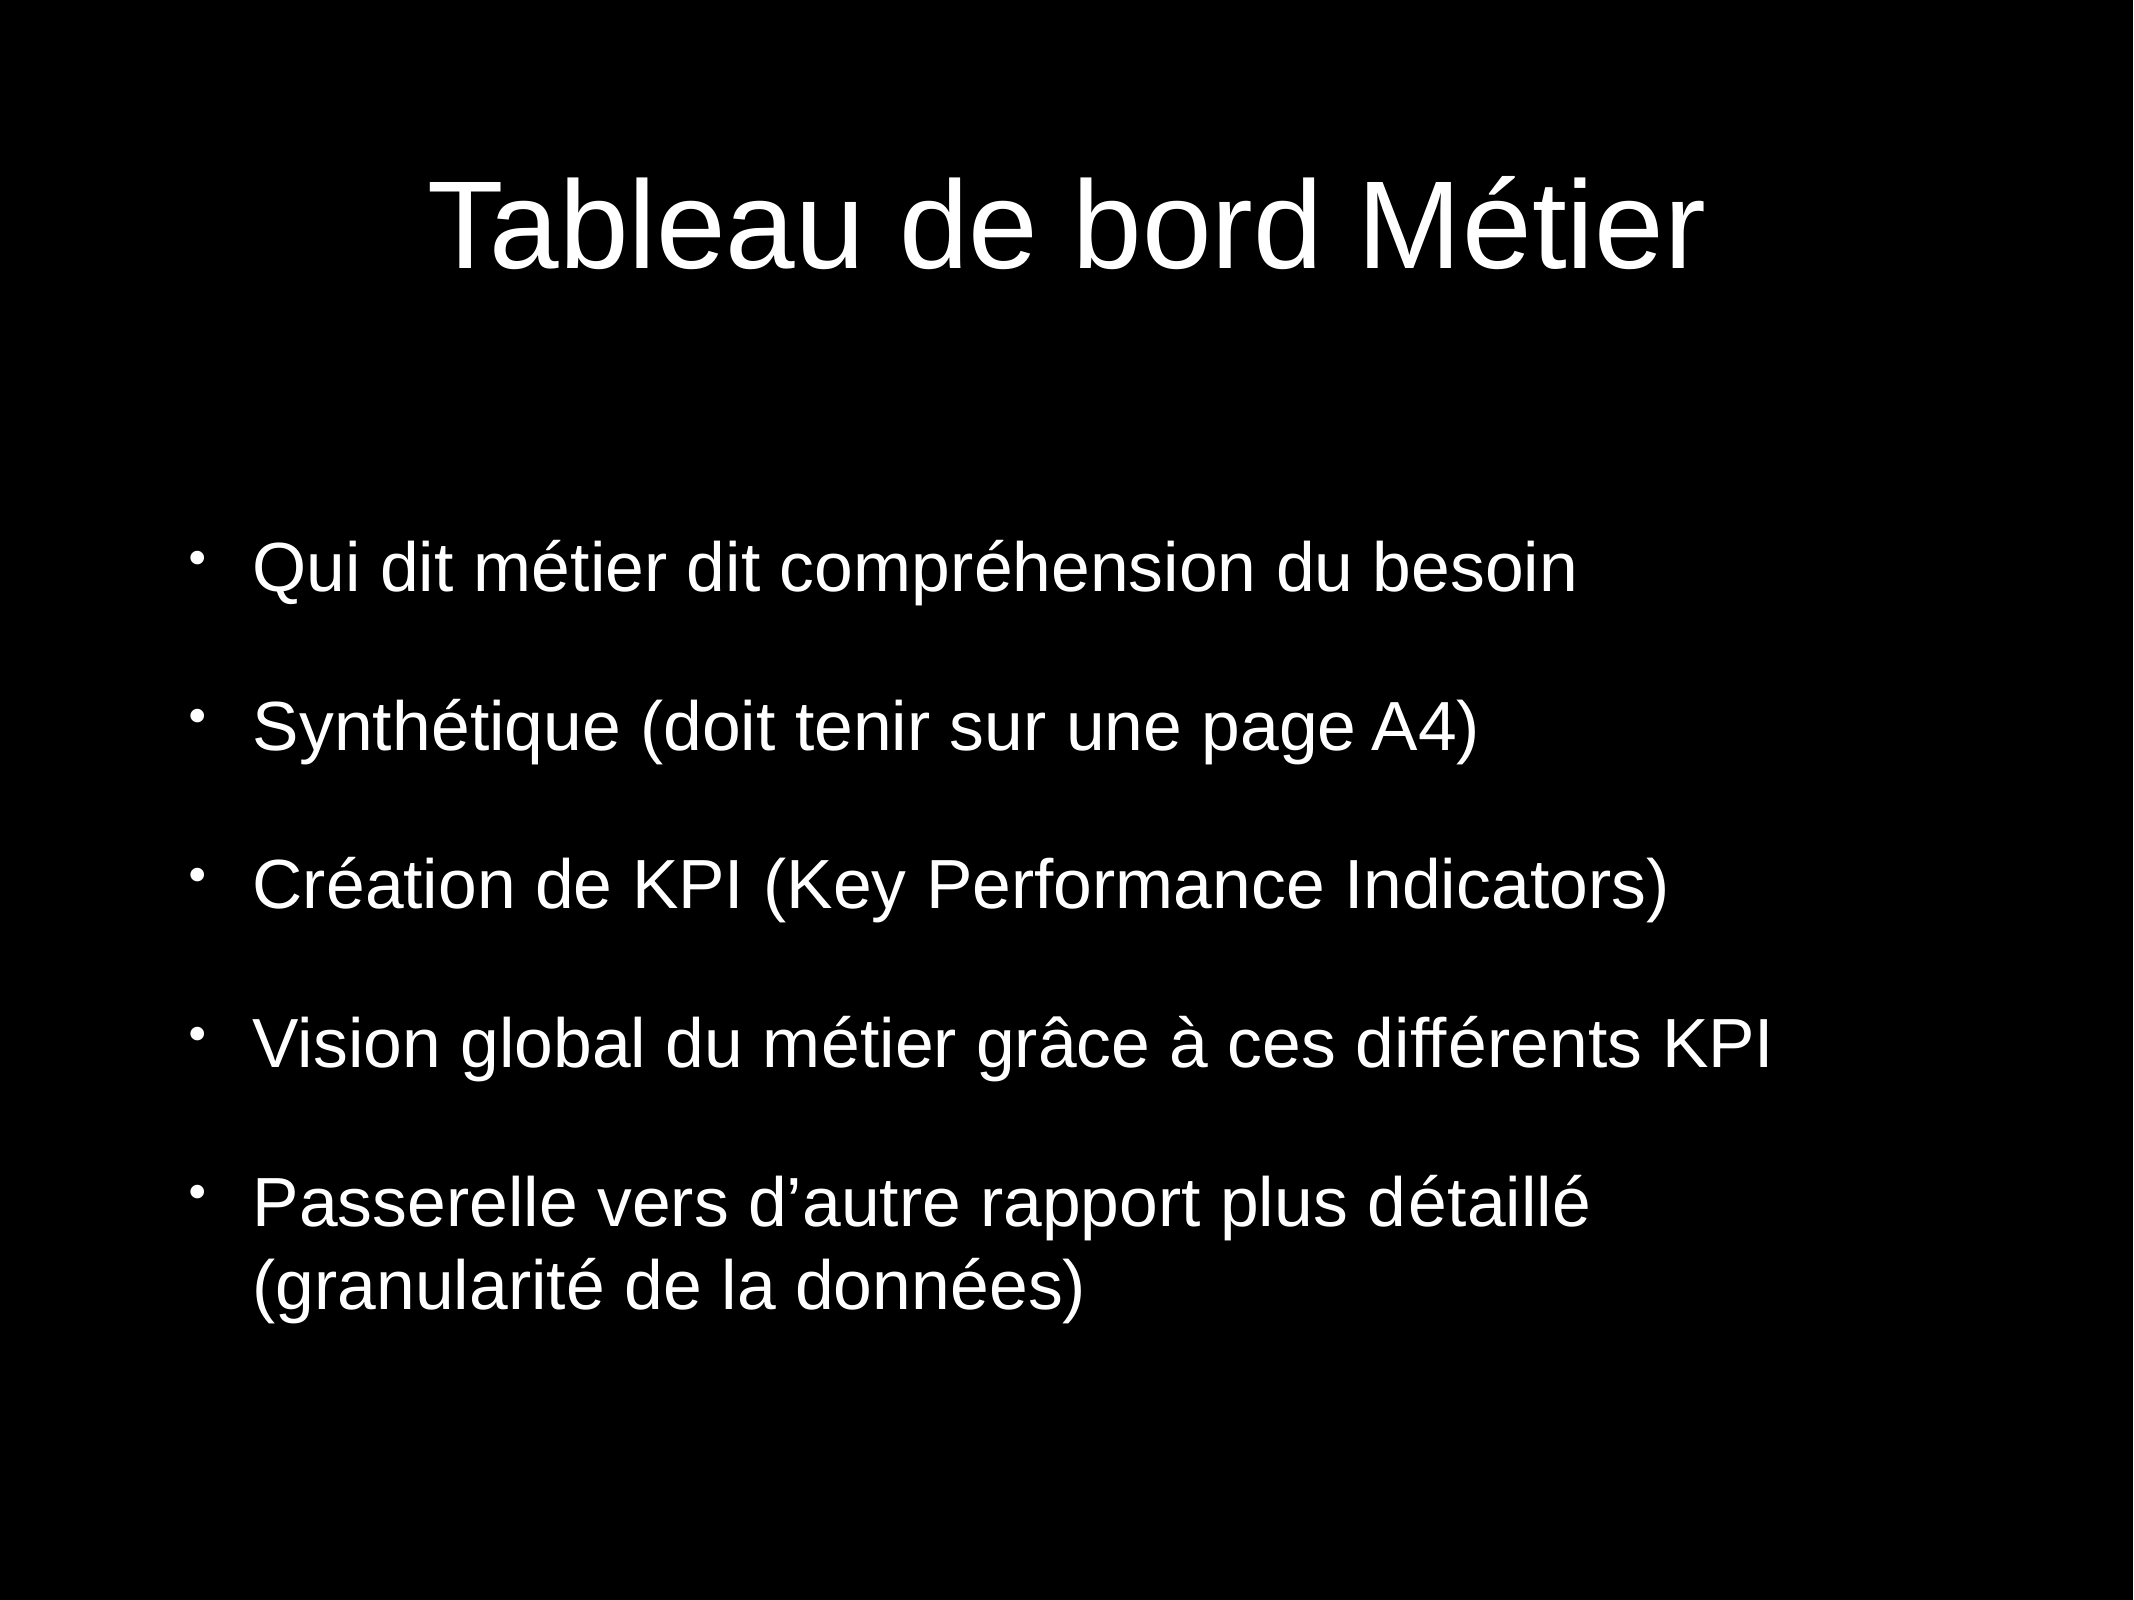

# Tableau de bord Métier
Qui dit métier dit compréhension du besoin
Synthétique (doit tenir sur une page A4)
Création de KPI (Key Performance Indicators)
Vision global du métier grâce à ces différents KPI
Passerelle vers d’autre rapport plus détaillé (granularité de la données)